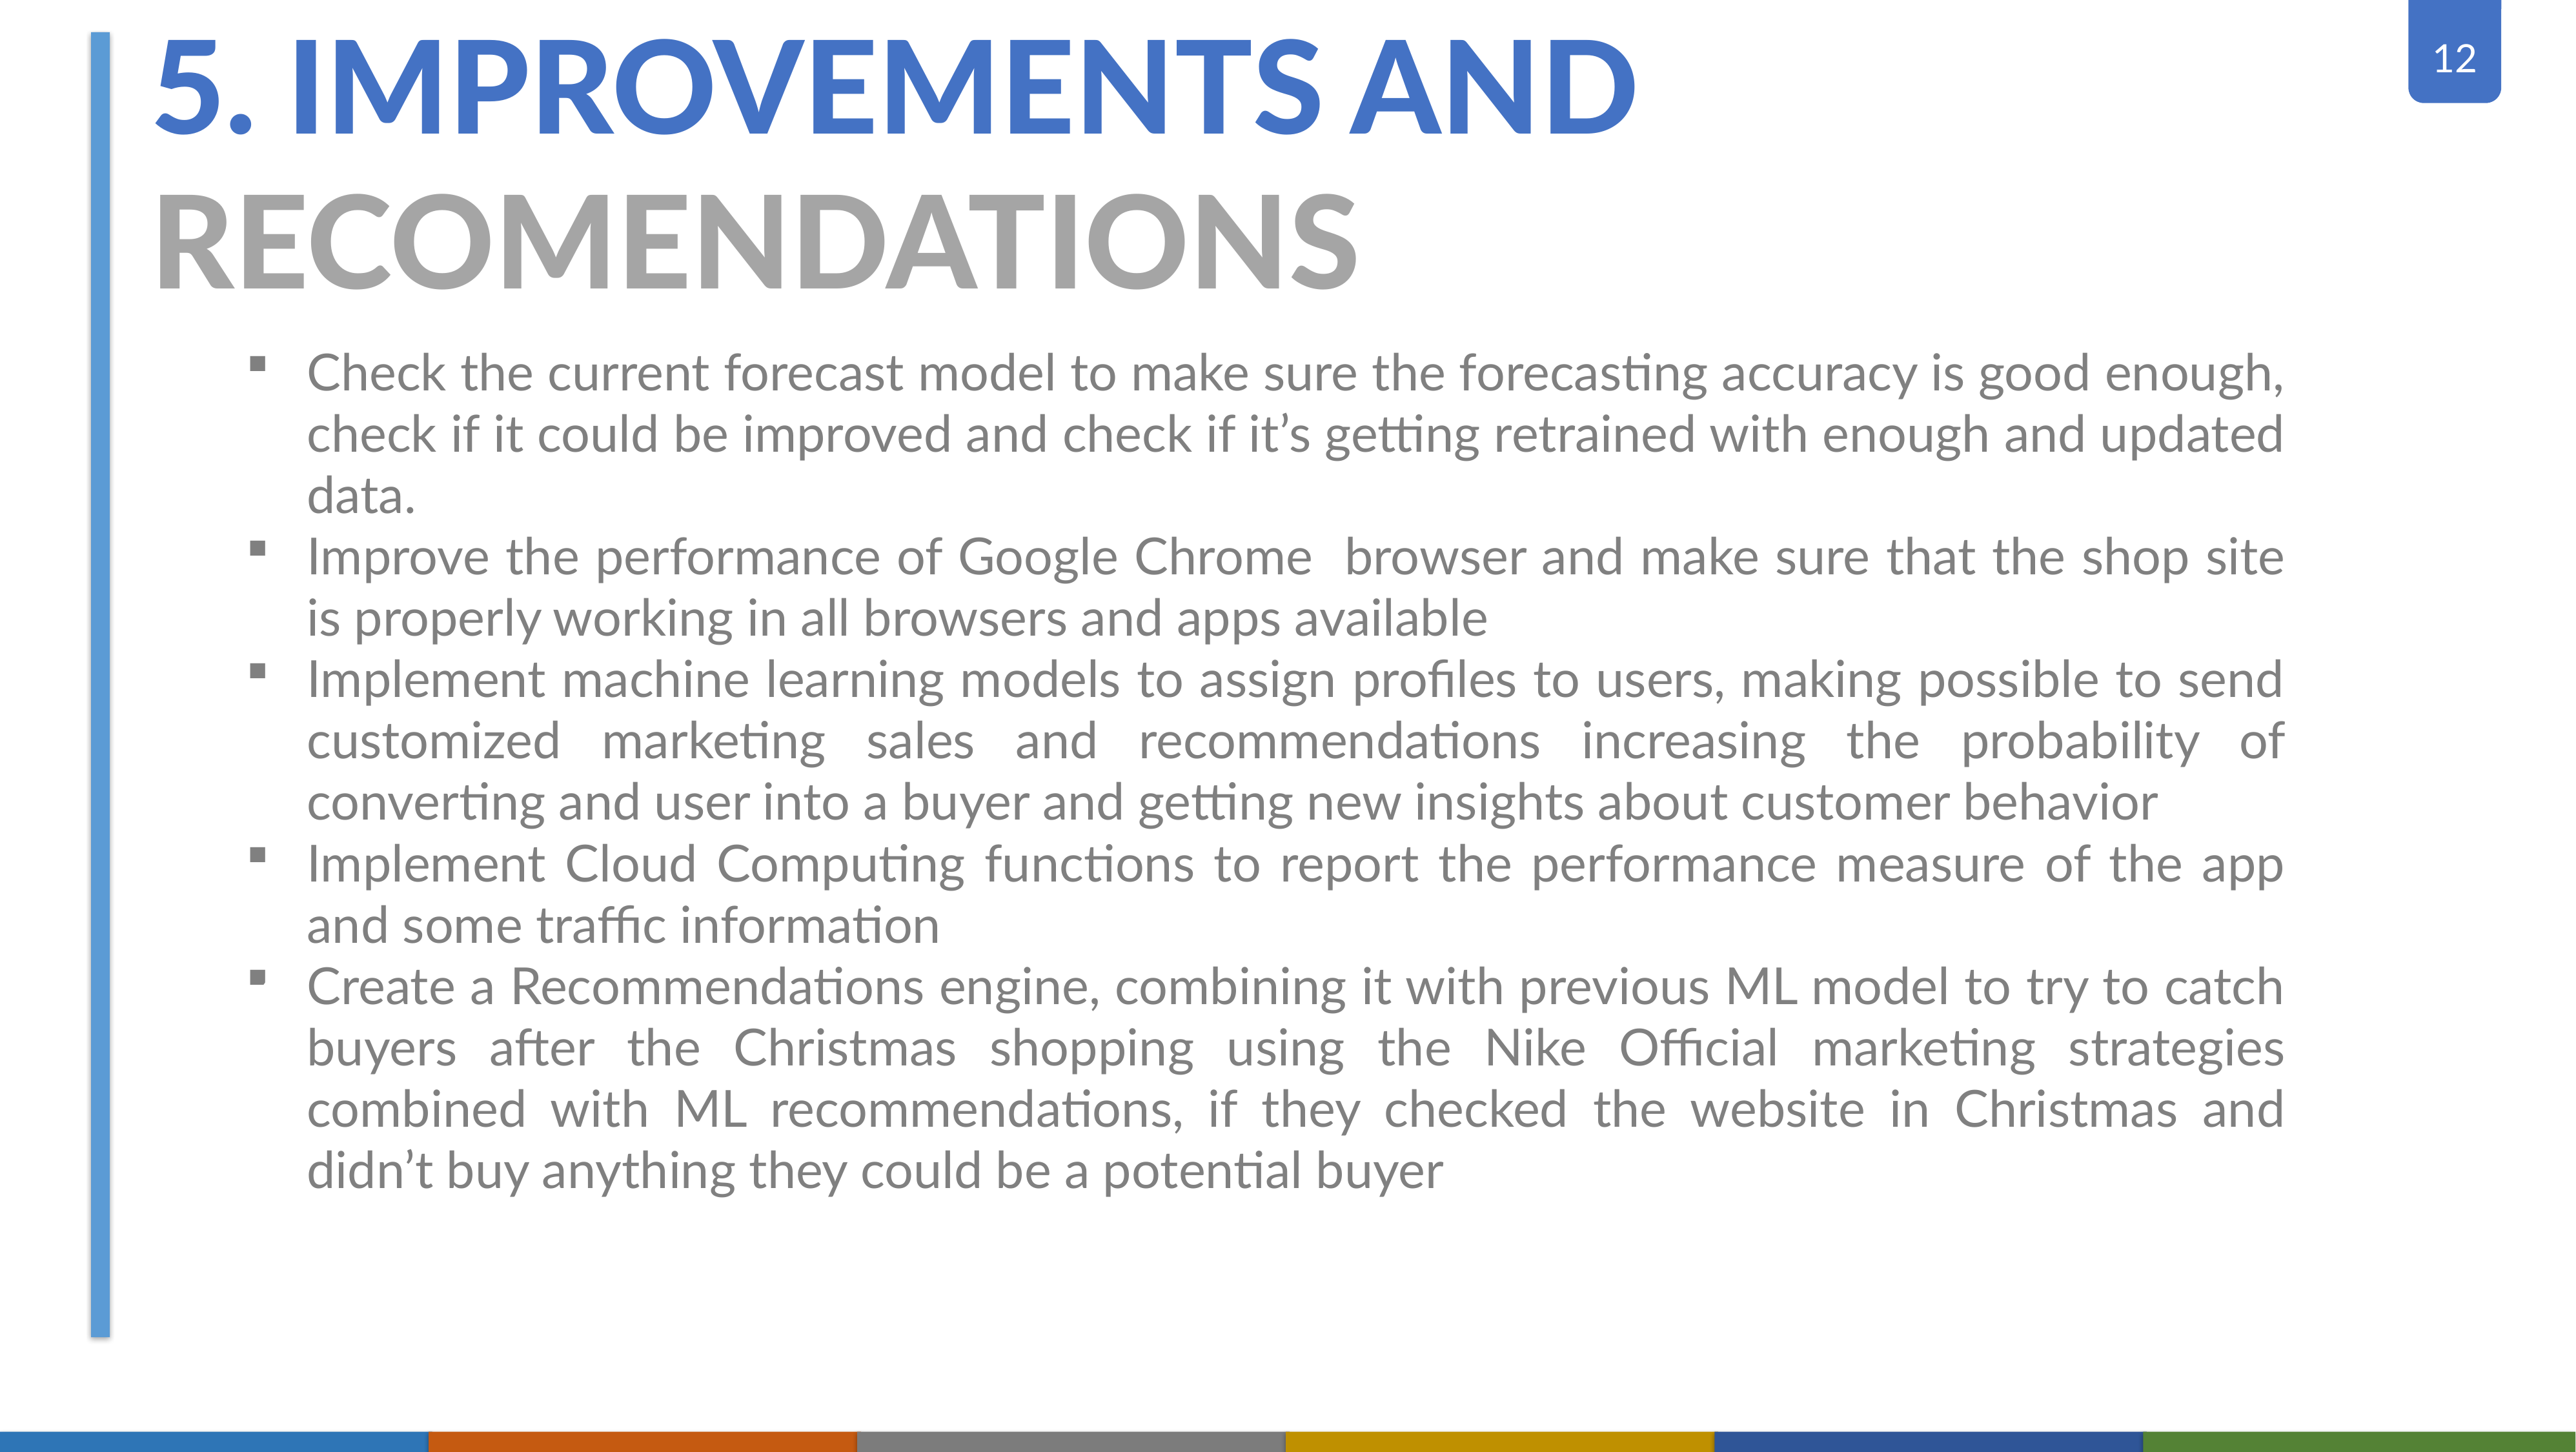

5. IMPROVEMENTS AND RECOMENDATIONS
Check the current forecast model to make sure the forecasting accuracy is good enough, check if it could be improved and check if it’s getting retrained with enough and updated data.
Improve the performance of Google Chrome  browser and make sure that the shop site is properly working in all browsers and apps available
Implement machine learning models to assign profiles to users, making possible to send customized marketing sales and recommendations increasing the probability of converting and user into a buyer and getting new insights about customer behavior
Implement Cloud Computing functions to report the performance measure of the app and some traffic information
Create a Recommendations engine, combining it with previous ML model to try to catch buyers after the Christmas shopping using the Nike Official marketing strategies combined with ML recommendations, if they checked the website in Christmas and didn’t buy anything they could be a potential buyer